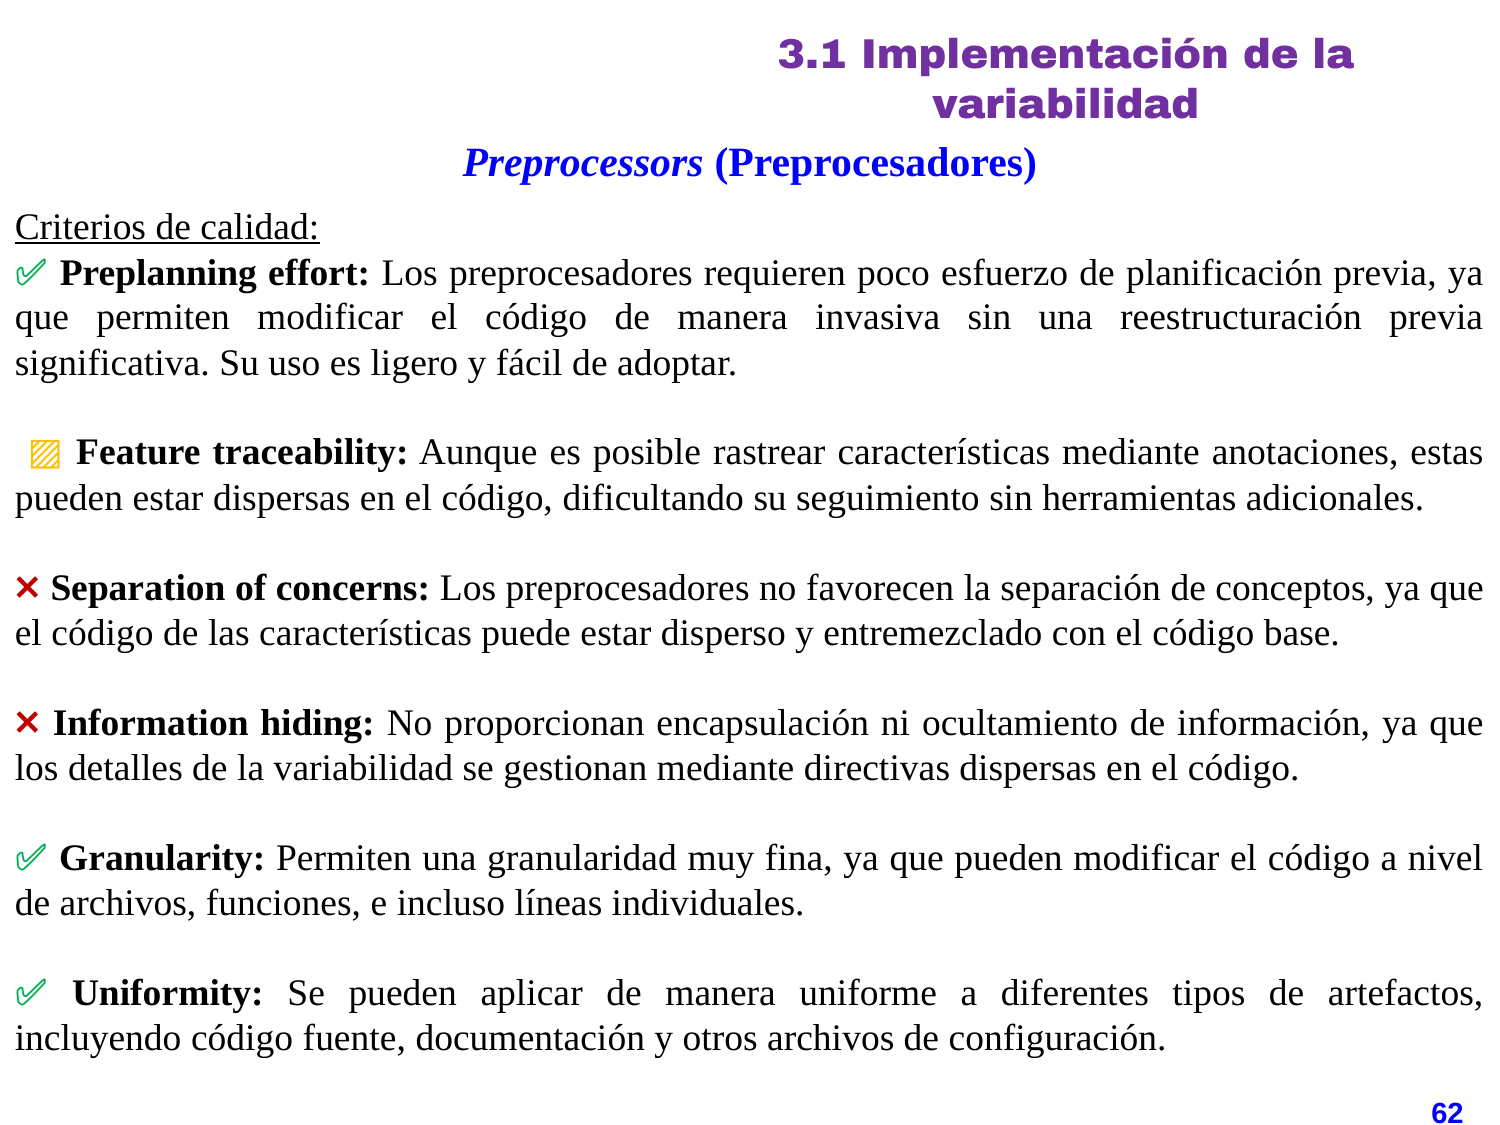

# 3.1 Implementación de la variabilidad
Preprocessors (Preprocesadores)
Criterios de calidad:
✅ Preplanning effort: Los preprocesadores requieren poco esfuerzo de planificación previa, ya que permiten modificar el código de manera invasiva sin una reestructuración previa significativa. Su uso es ligero y fácil de adoptar.

 ▨ Feature traceability: Aunque es posible rastrear características mediante anotaciones, estas pueden estar dispersas en el código, dificultando su seguimiento sin herramientas adicionales.

❌ Separation of concerns: Los preprocesadores no favorecen la separación de conceptos, ya que el código de las características puede estar disperso y entremezclado con el código base.

❌ Information hiding: No proporcionan encapsulación ni ocultamiento de información, ya que los detalles de la variabilidad se gestionan mediante directivas dispersas en el código.

✅ Granularity: Permiten una granularidad muy fina, ya que pueden modificar el código a nivel de archivos, funciones, e incluso líneas individuales.

✅ Uniformity: Se pueden aplicar de manera uniforme a diferentes tipos de artefactos, incluyendo código fuente, documentación y otros archivos de configuración.